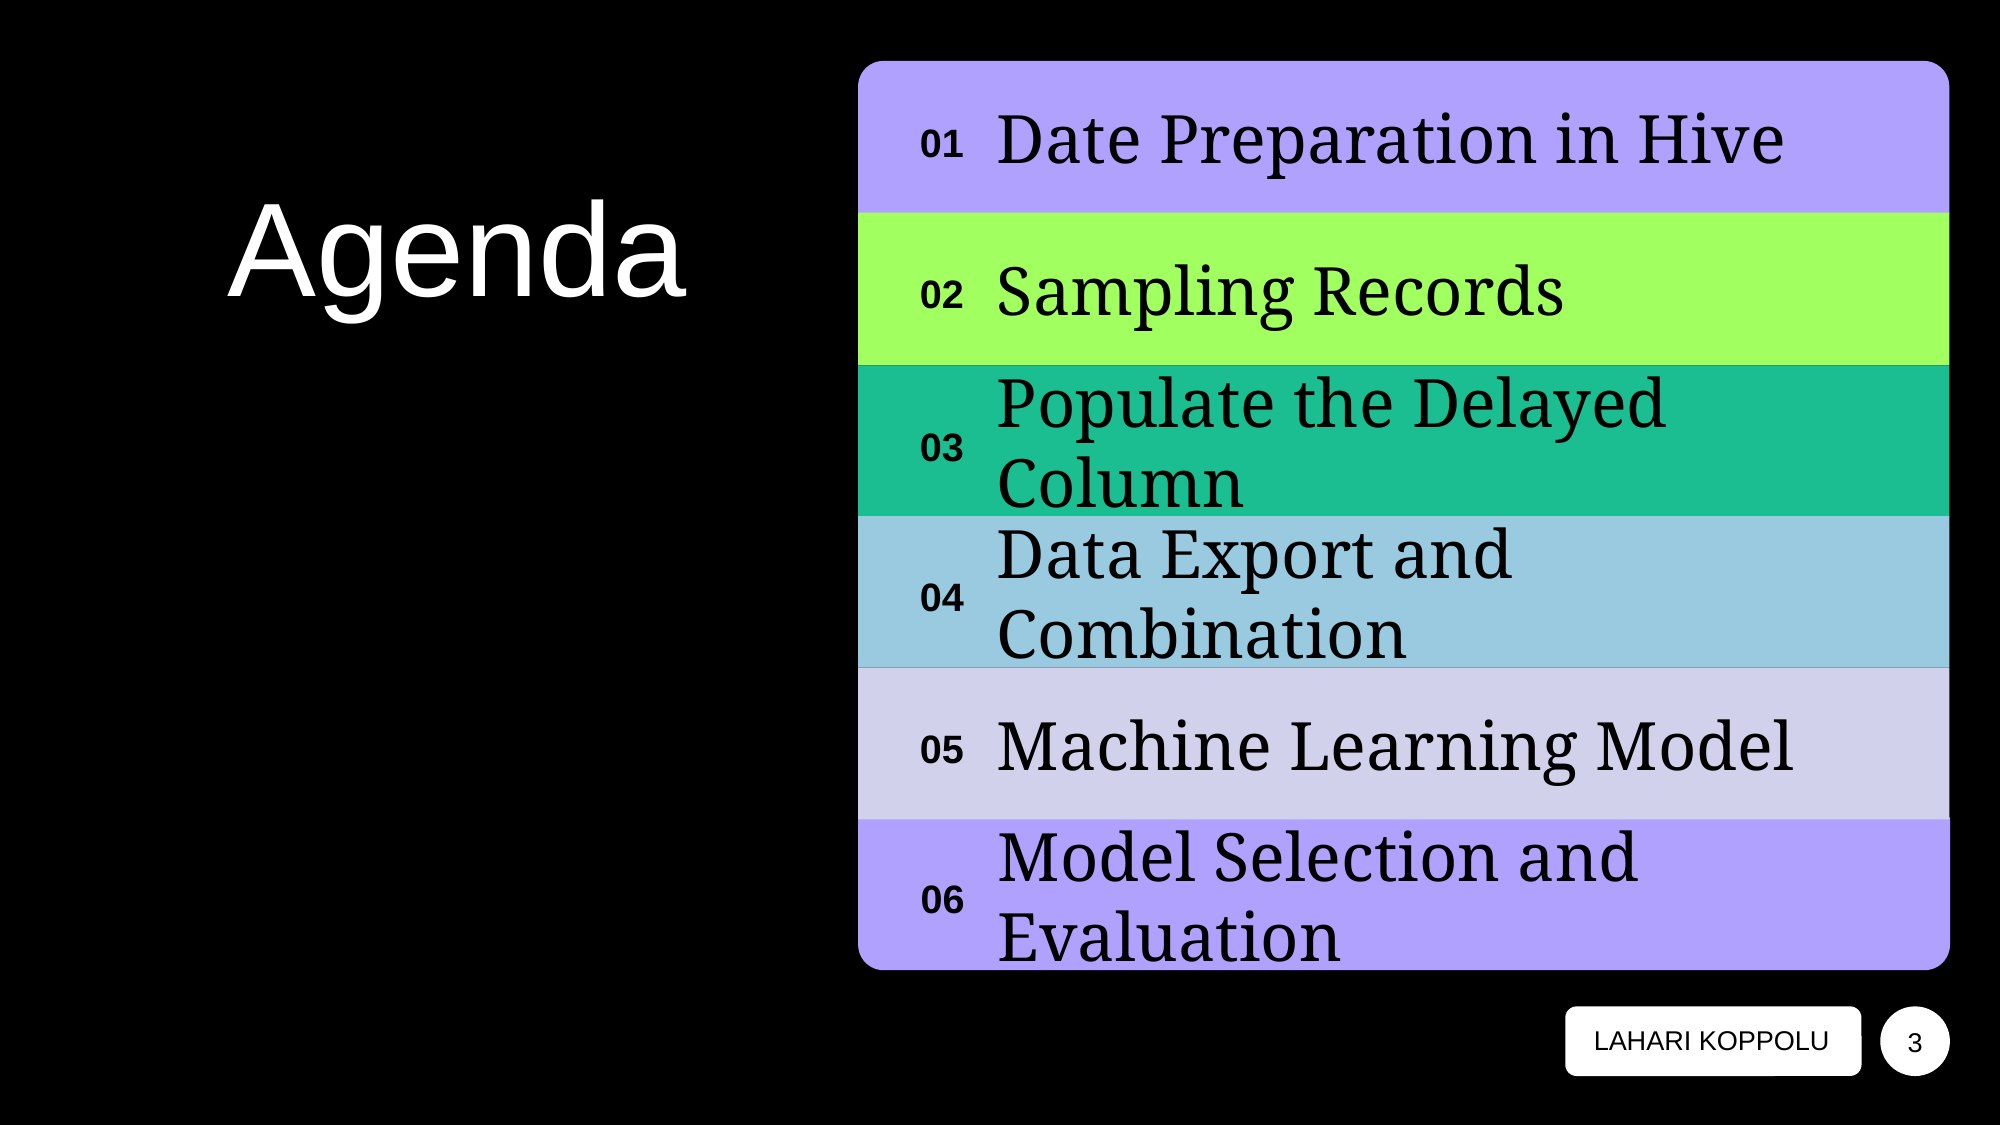

Date Preparation in Hive
01
# Agenda

Sampling Records
02

Populate the Delayed Column
03

Data Export and Combination
04

Machine Learning Model
05

06
Model Selection and Evaluation
3
3
3

LAHARI KOPPOLU